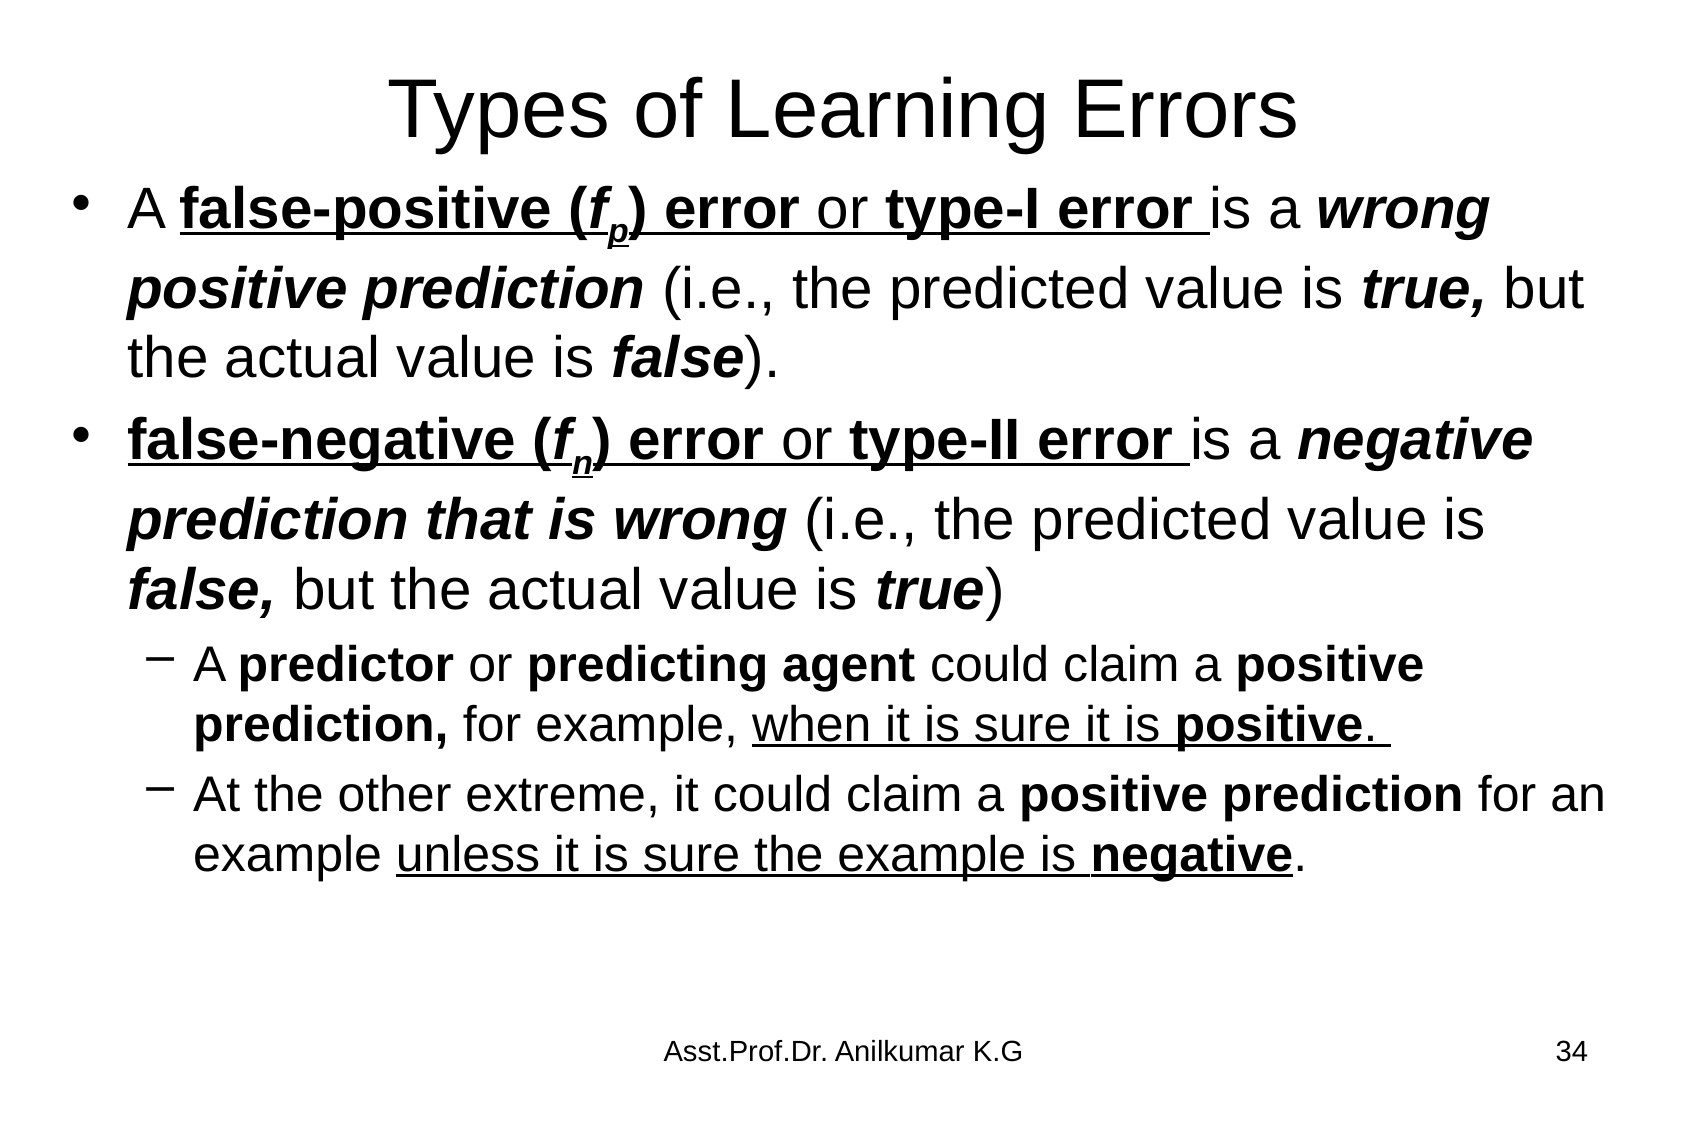

# Types of Learning Errors
A false-positive (fp) error or type-I error is a wrong positive prediction (i.e., the predicted value is true, but the actual value is false).
false-negative (fn) error or type-II error is a negative prediction that is wrong (i.e., the predicted value is false, but the actual value is true)
A predictor or predicting agent could claim a positive prediction, for example, when it is sure it is positive.
At the other extreme, it could claim a positive prediction for an example unless it is sure the example is negative.
Asst.Prof.Dr. Anilkumar K.G
34